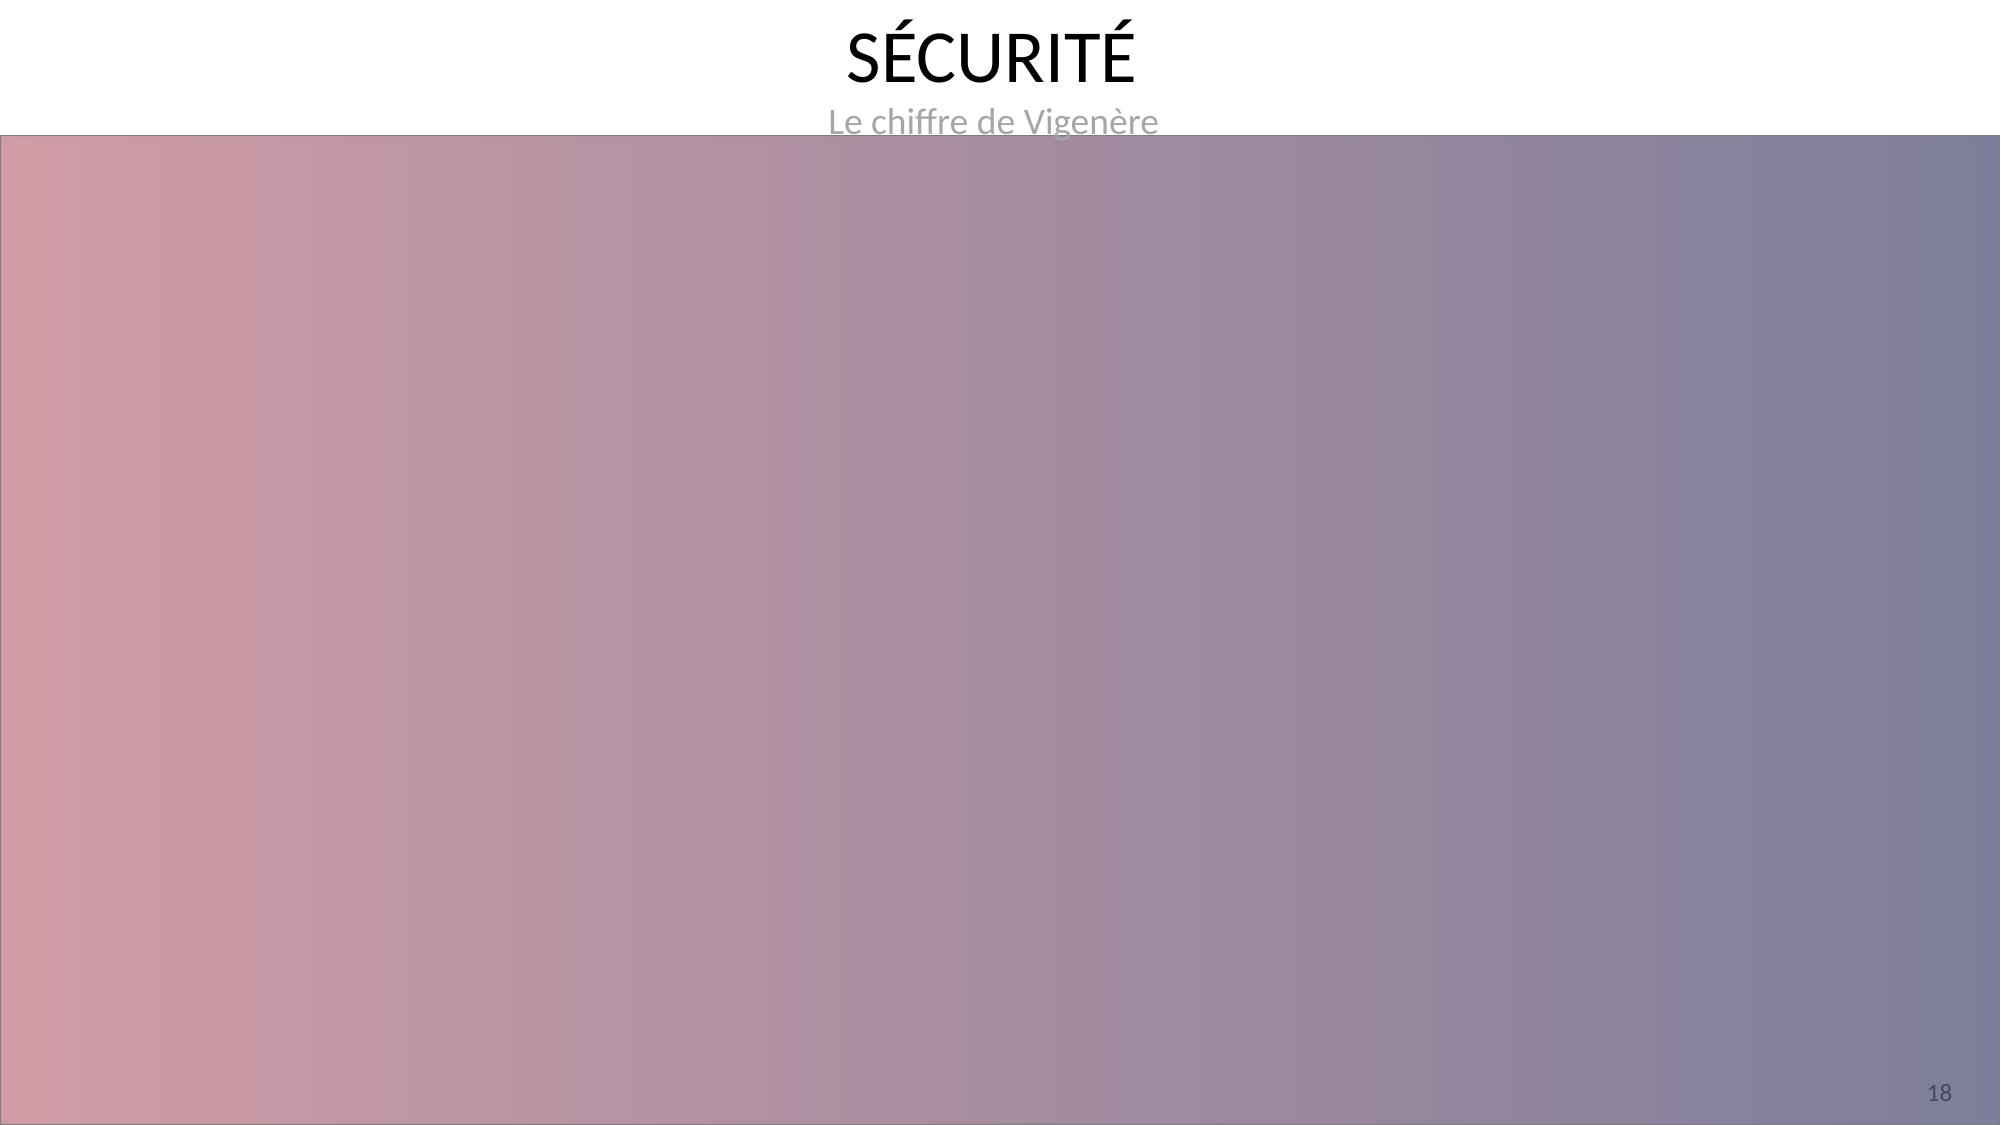

# Sécurité
Le chiffre de Vigenère

18